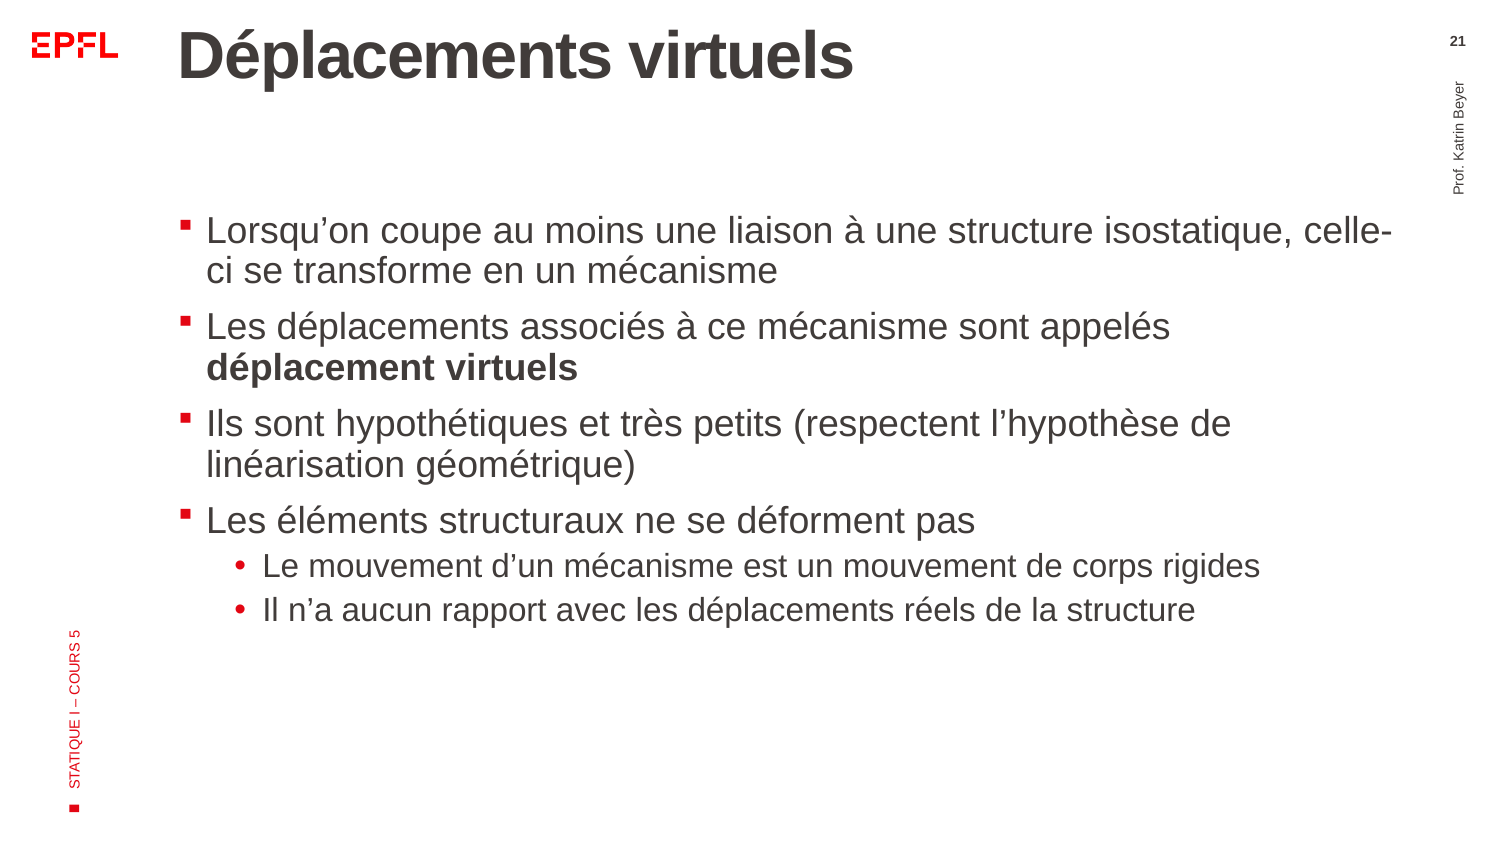

# Déplacements virtuels
21
Lorsqu’on coupe au moins une liaison à une structure isostatique, celle-ci se transforme en un mécanisme
Les déplacements associés à ce mécanisme sont appelés déplacement virtuels
Ils sont hypothétiques et très petits (respectent l’hypothèse de linéarisation géométrique)
Les éléments structuraux ne se déforment pas
Le mouvement d’un mécanisme est un mouvement de corps rigides
Il n’a aucun rapport avec les déplacements réels de la structure

Prof. Katrin Beyer
STATIQUE I – COURS 5